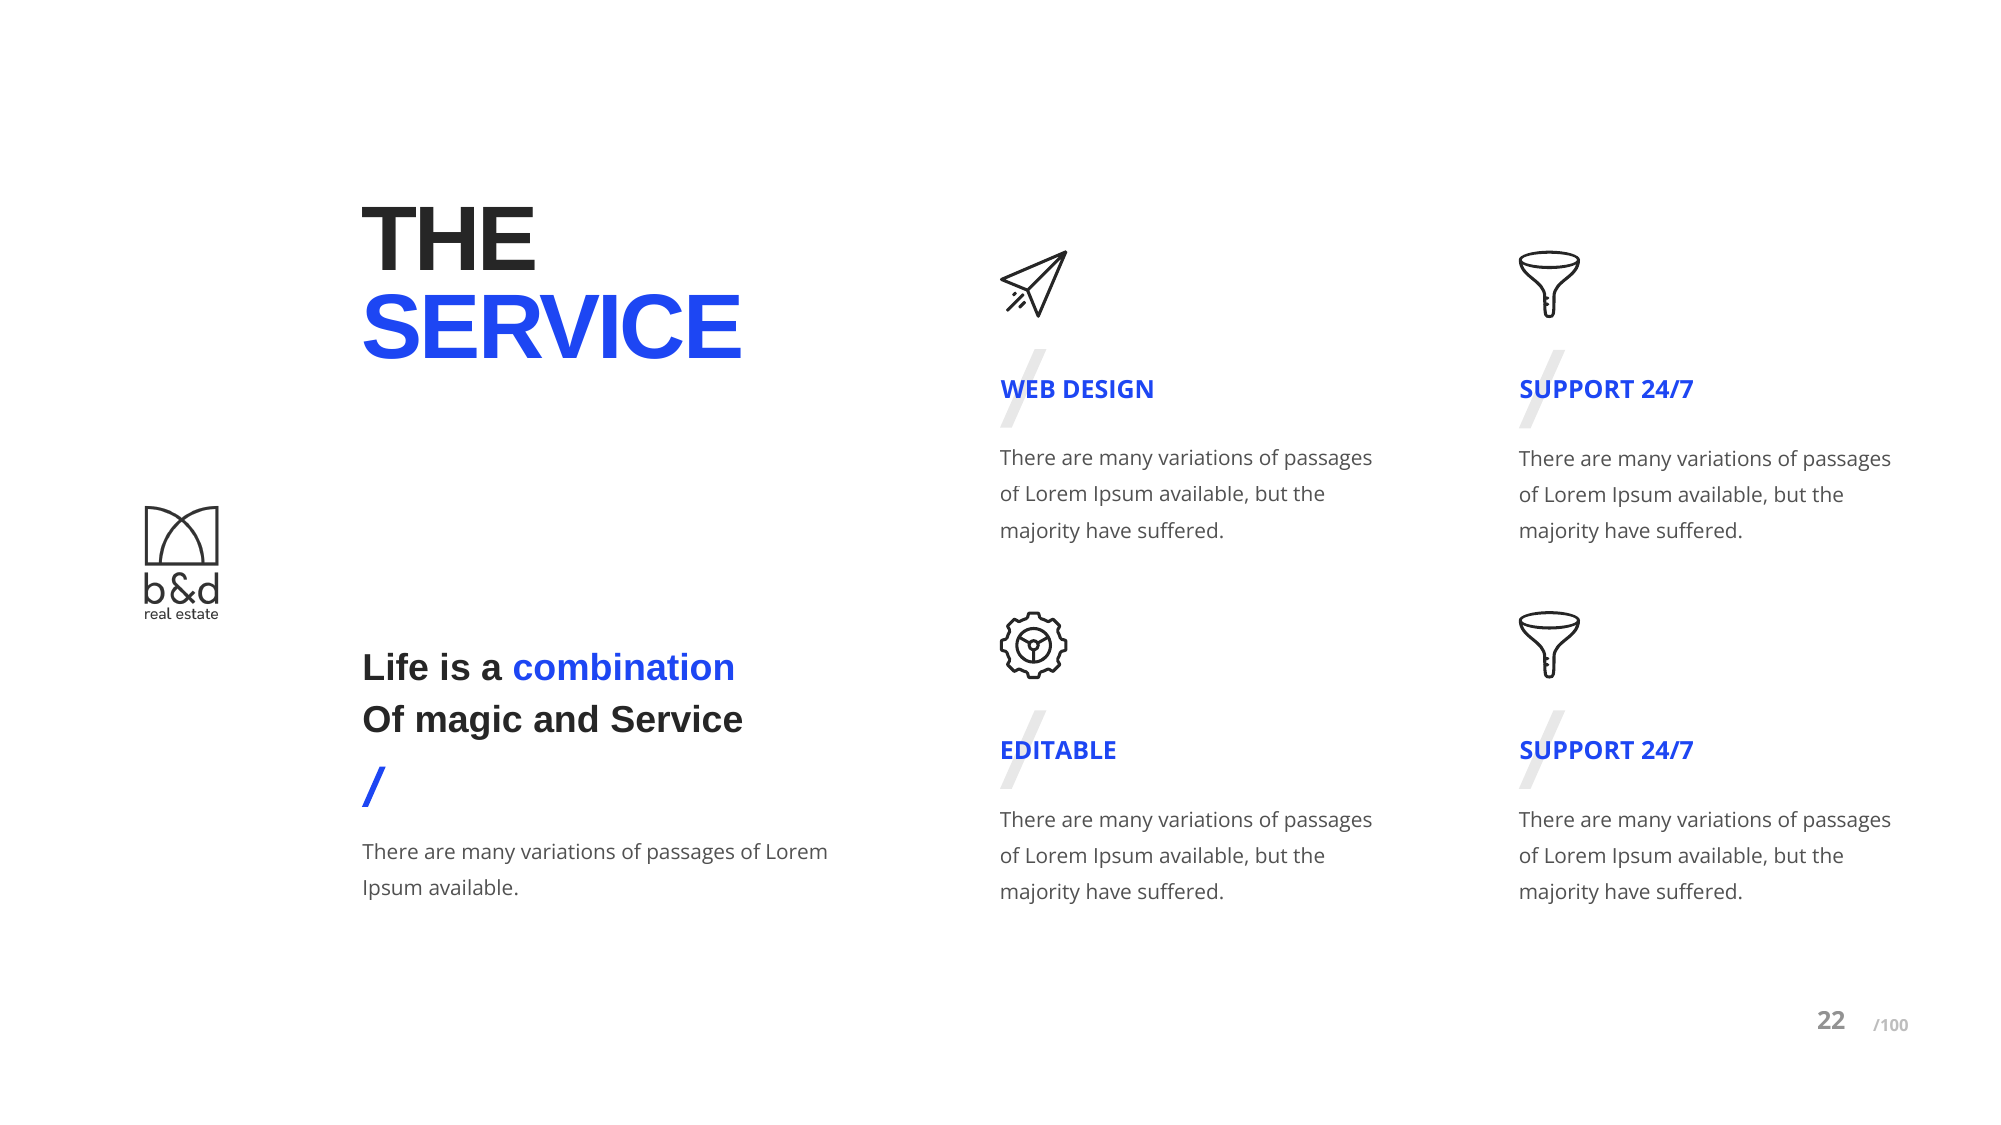

# THE SERVICE

WEB DESIGN
There are many variations of passages of Lorem Ipsum available, but the majority have suffered.

SUPPORT 24/7
There are many variations of passages of Lorem Ipsum available, but the majority have suffered.

Life is a combination
Of magic and Service

EDITABLE
There are many variations of passages of Lorem Ipsum available, but the majority have suffered.

SUPPORT 24/7
There are many variations of passages of Lorem Ipsum available, but the majority have suffered.

There are many variations of passages of Lorem Ipsum available.
22